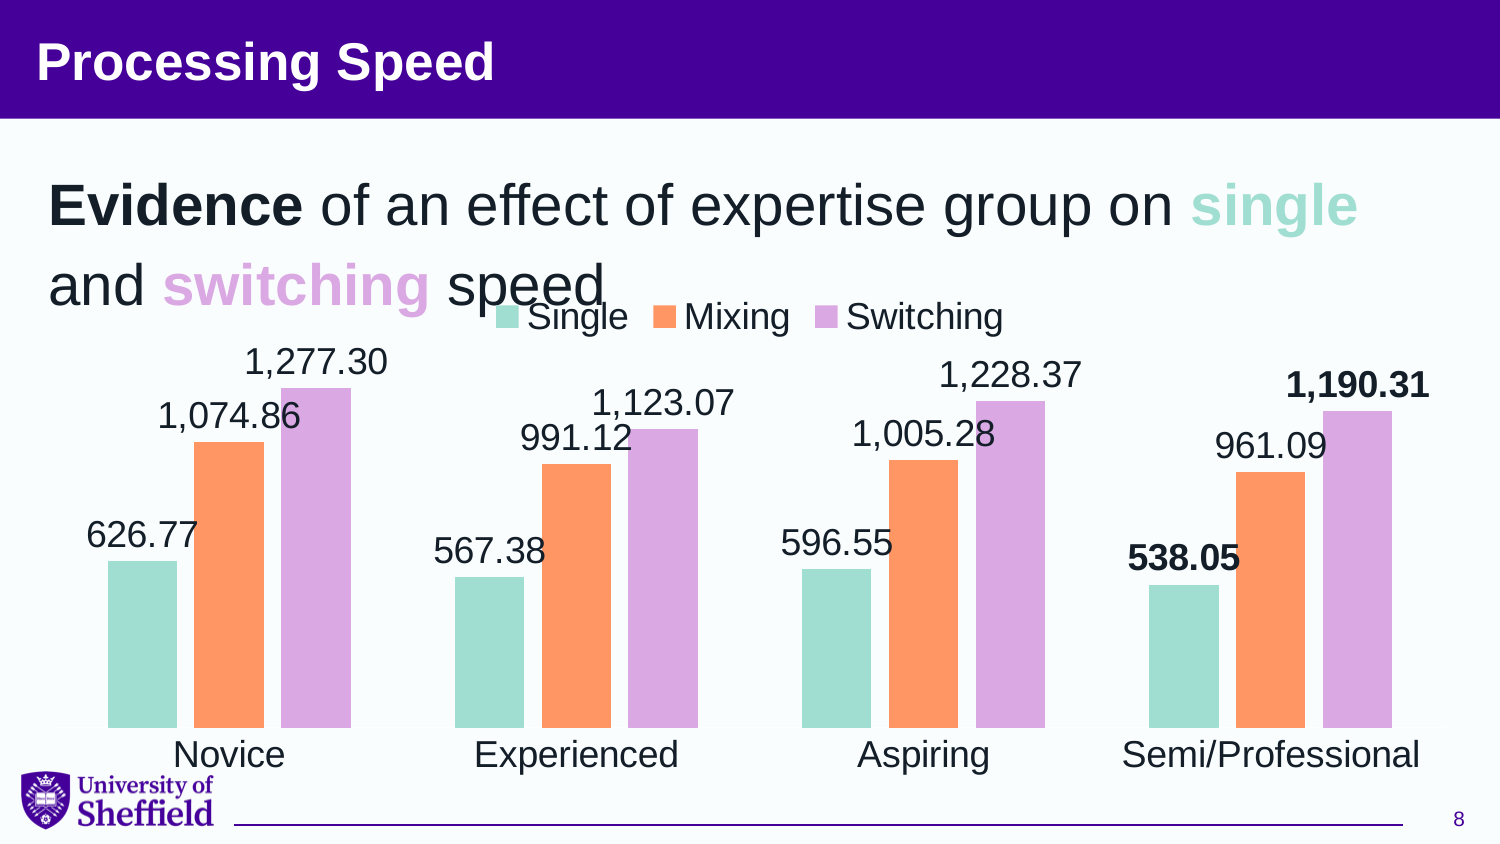

# Processing Speed
Evidence of an effect of expertise group on single and switching speed

### Chart

| Category | Single | Mixing | Switching |
|---|---|---|---|
| Novice | 626.77 | 1074.86 | 1277.3 |
| Experienced | 567.38 | 991.12 | 1123.07 |
| Aspiring | 596.55 | 1005.28 | 1228.37 |
| Semi/Professional | 538.05 | 961.09 | 1190.31 |
8
M = 591, SD = 112